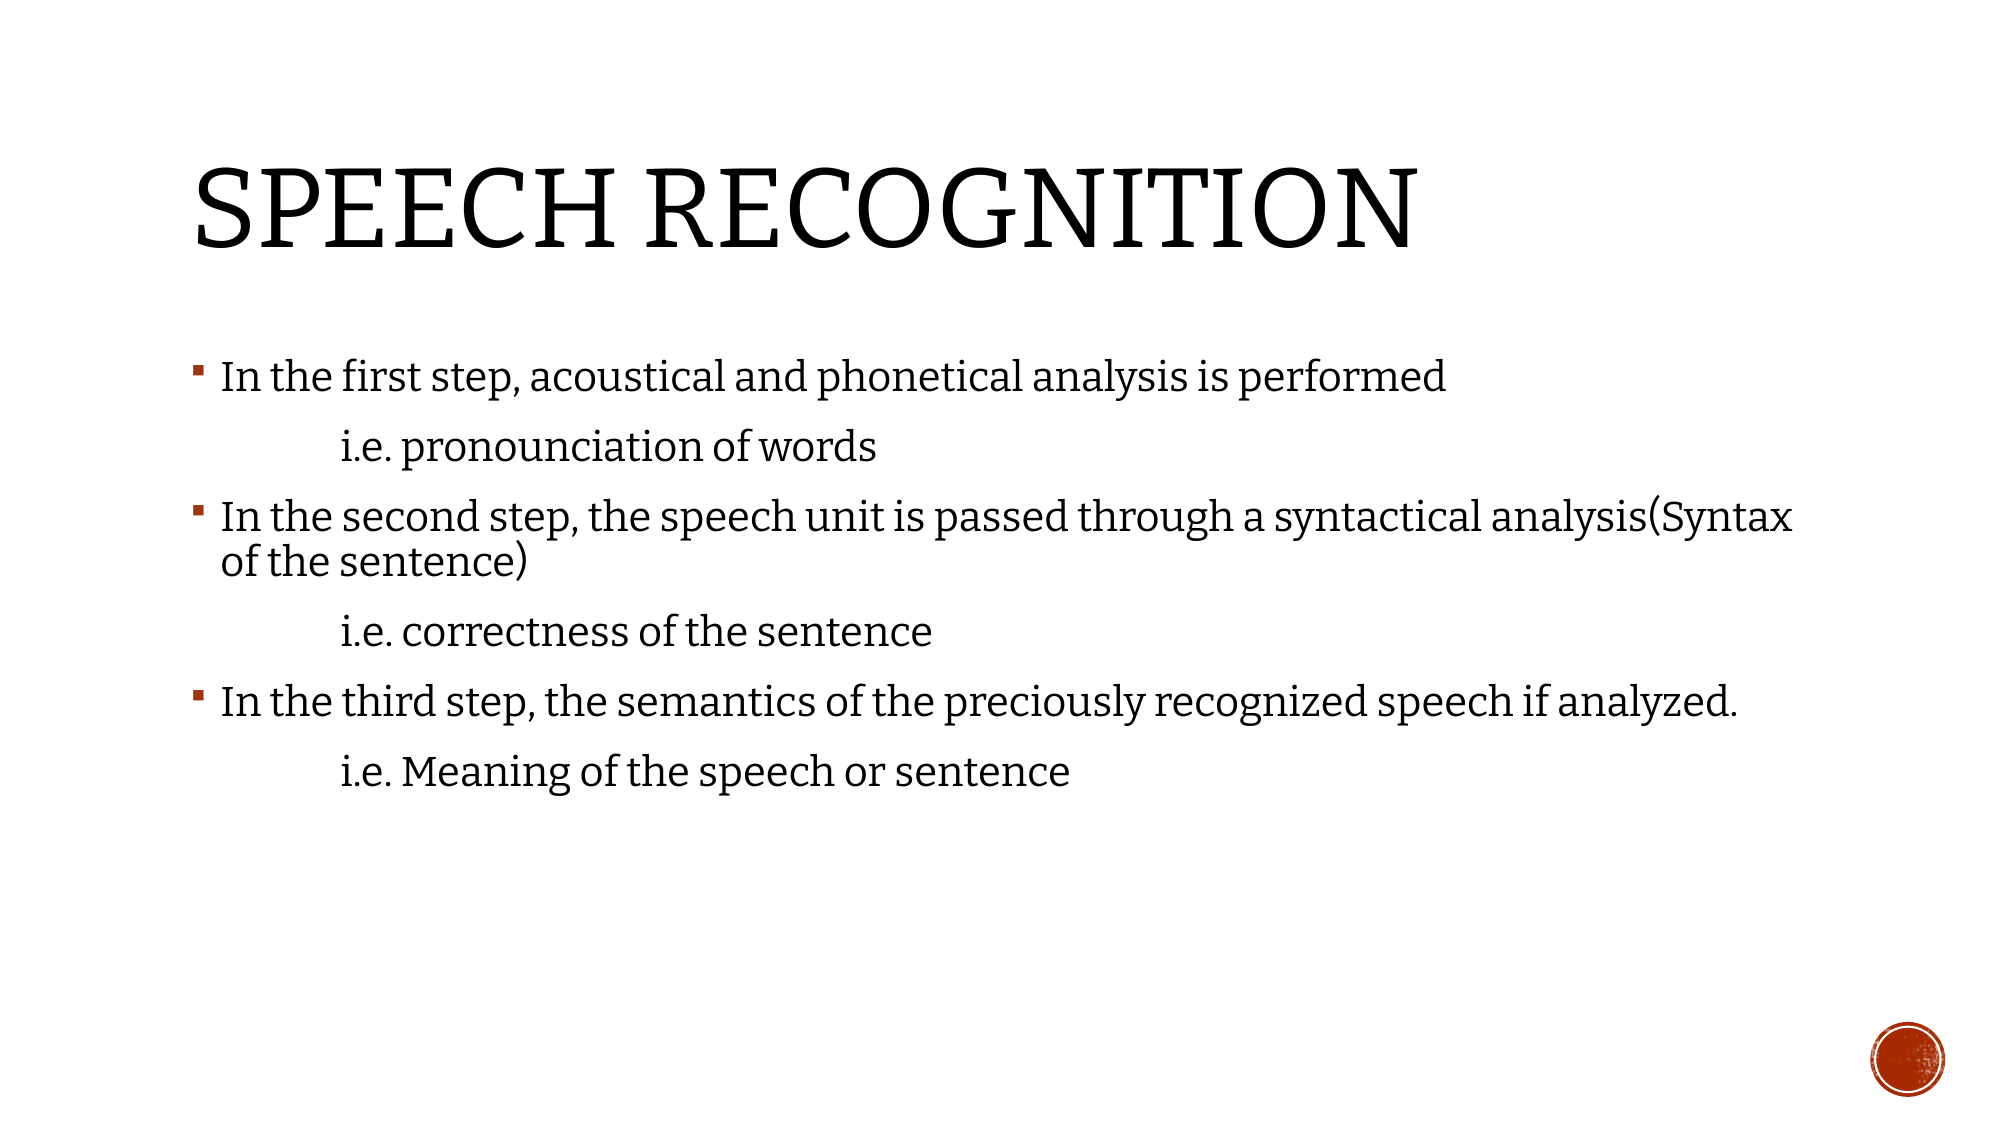

# Speech recognition
In the first step, acoustical and phonetical analysis is performed
	i.e. pronounciation of words
In the second step, the speech unit is passed through a syntactical analysis(Syntax of the sentence)
	i.e. correctness of the sentence
In the third step, the semantics of the preciously recognized speech if analyzed.
	i.e. Meaning of the speech or sentence